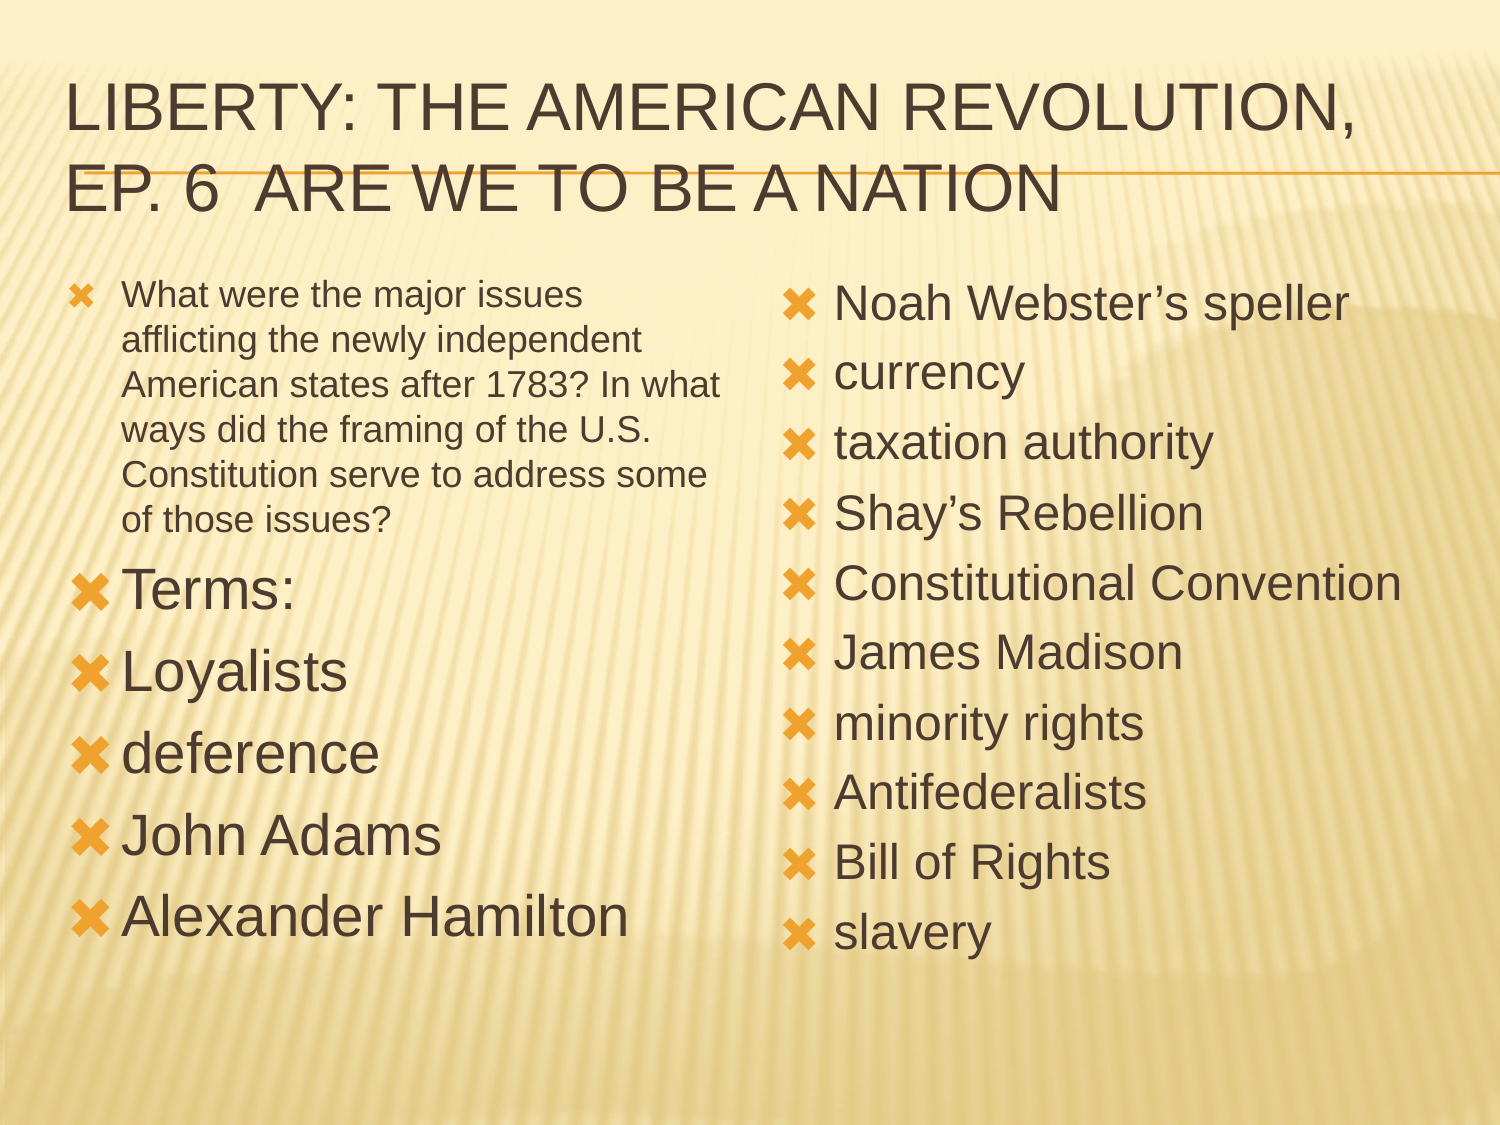

# LIBERTY: THE AMERICAN REVOLUTION, EP. 6  ARE WE TO BE A NATION
What were the major issues afflicting the newly independent American states after 1783? In what ways did the framing of the U.S. Constitution serve to address some of those issues?
Terms:
Loyalists
deference
John Adams
Alexander Hamilton

Noah Webster’s speller
currency
taxation authority
Shay’s Rebellion
Constitutional Convention
James Madison
minority rights
Antifederalists
Bill of Rights
slavery